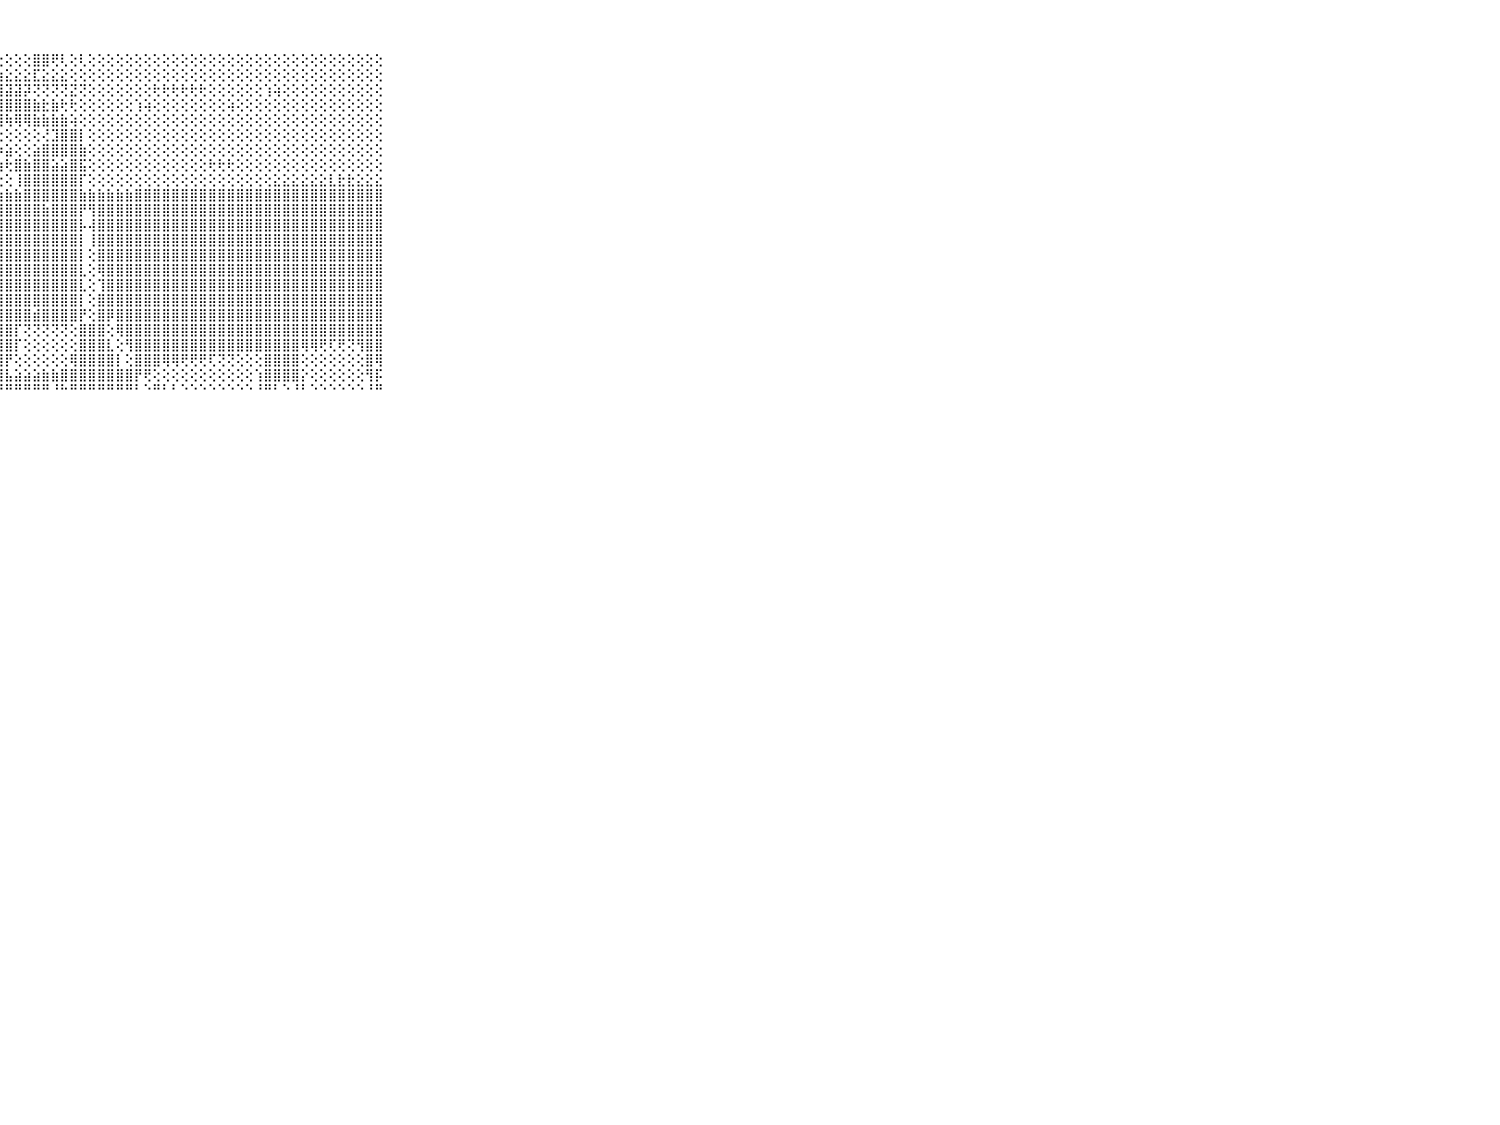

⠀⠀⠀⠀⠀⠀⠀⠀⠀⠀⠀⣿⣿⣿⣿⣿⣿⣿⣿⣿⣿⣿⣿⣿⣿⢿⡿⢕⢕⢕⢕⣿⣿⢟⢇⢕⢇⢕⢕⢕⢕⢕⢕⢕⢕⢕⢕⢕⢕⢕⢕⢕⢕⢕⢕⢕⢕⢕⢕⢕⢕⢕⢕⢕⢕⢕⢕⢕⢕⠀⠀⠀⠀⠀⠀⠀⠀⠀⠀⠀⠀
⠀⠀⠀⠀⠀⠀⠀⠀⠀⠀⠀⢿⢿⢿⢿⢿⣿⣿⣿⣿⢿⡿⣿⣾⣿⣿⣿⣵⣕⣕⣕⣏⣕⣕⣕⢕⢕⢕⢕⢕⢕⢕⢕⢕⢕⢕⢕⢕⢕⢕⢕⢕⢕⢕⢕⢕⢕⢕⢕⢕⢕⢕⢕⢕⢕⢕⢕⢕⢕⠀⠀⠀⠀⠀⠀⠀⠀⠀⠀⠀⠀
⠀⠀⠀⠀⠀⠀⠀⠀⠀⠀⠀⣿⣟⣟⣟⣟⢟⢇⢕⢕⢵⢱⣾⣿⣿⣿⣿⣿⣽⣽⡽⢝⢝⢝⢝⣝⢝⢕⢕⢕⢕⢕⢕⢕⢗⢗⢗⢗⢗⢗⢕⢕⢕⢕⢕⢕⢱⢵⢕⢕⢕⢕⢕⢕⢕⢕⢕⢕⢕⠀⠀⠀⠀⠀⠀⠀⠀⠀⠀⠀⠀
⠀⠀⠀⠀⠀⠀⠀⠀⠀⠀⠀⣿⣿⢿⢫⢽⢝⢕⢕⢕⢕⢻⣿⣿⣿⣿⣿⣿⣿⣿⣿⣷⣗⣷⢗⢗⢕⢕⢕⢕⢕⢕⢱⢵⢕⢕⢕⢕⢕⢕⢕⢕⢵⢕⢕⢕⢕⢕⢕⢕⢕⢕⢕⢕⢕⢕⢕⢕⢕⠀⠀⠀⠀⠀⠀⠀⠀⠀⠀⠀⠀
⠀⠀⠀⠀⠀⠀⠀⠀⠀⠀⠀⢝⢝⢝⢝⢝⢟⢟⢟⢟⢗⢞⢟⢟⢟⢟⢟⢻⢷⢿⢿⣷⣷⣷⣷⢵⢕⢕⢕⢕⢕⢕⢕⢕⢕⢕⢕⢕⢕⢕⢕⢕⢕⢕⢕⢕⢕⢕⢕⢕⢕⢕⢕⢕⢕⢕⢕⢕⢕⠀⠀⠀⠀⠀⠀⠀⠀⠀⠀⠀⠀
⠀⠀⠀⠀⠀⠀⠀⠀⠀⠀⠀⢕⢕⢕⢕⢕⢕⢕⢕⢕⢕⢕⢕⢕⢕⢕⢕⢕⢕⢕⢕⢕⢜⣹⣿⣿⡇⢕⢕⢕⢕⢕⢕⢕⢕⢕⢕⢕⢕⢕⢕⢕⢕⢕⢕⢕⢕⢕⢕⢕⢕⢕⢕⢕⢕⢕⢕⢕⢕⠀⠀⠀⠀⠀⠀⠀⠀⠀⠀⠀⠀
⠀⠀⠀⠀⠀⠀⠀⠀⠀⠀⠀⢕⢕⢕⢕⢕⢕⢕⢕⢕⢕⢕⢕⢕⢕⢕⢱⡵⣵⢕⢕⣵⣿⣿⣿⣿⣷⢕⢕⢕⢕⢕⢕⢕⢕⢕⢕⢕⢕⢕⢕⢕⢕⢕⢕⢕⢕⢕⢕⢕⢕⢕⢕⢕⢕⢕⢕⢕⢕⠀⠀⠀⠀⠀⠀⠀⠀⠀⠀⠀⠀
⠀⠀⠀⠀⠀⠀⠀⠀⠀⠀⠀⣵⣵⣵⣵⣵⣵⣵⣵⣵⢵⢵⢵⣵⢷⣷⢷⢷⢗⣿⣷⣿⣿⣵⣵⣿⣯⢕⢕⢕⢕⢕⢕⢕⢕⢕⢕⢕⢕⢕⢗⢗⢗⢕⢕⢕⢕⢕⢕⢕⢕⢕⢕⢕⢕⢕⢕⢕⢕⠀⠀⠀⠀⠀⠀⠀⠀⠀⠀⠀⠀
⠀⠀⠀⠀⠀⠀⠀⠀⠀⠀⠀⣿⣿⣿⢽⡽⢕⢕⢕⢕⢕⢕⢕⢕⢕⢕⢕⢕⢕⢸⣿⣿⣿⣿⣿⣿⡏⢕⢕⢕⢕⢕⢕⢕⢕⢕⢕⢕⢕⢕⢕⢕⢕⢕⢕⢕⢕⣕⣕⣕⣕⣕⣕⣇⣗⣗⣕⣕⣕⠀⠀⠀⠀⠀⠀⠀⠀⠀⠀⠀⠀
⠀⠀⠀⠀⠀⠀⠀⠀⠀⠀⠀⣿⣿⣿⣿⣿⣿⣿⣿⣿⣿⣷⣵⣵⣵⣵⣵⣵⣷⣷⣿⣿⣿⣿⣿⣿⣷⣷⣷⣷⣷⣷⣿⣿⣿⣿⣿⣿⣿⣿⣿⣿⣿⣿⣿⣿⣿⣿⣿⣿⣿⣿⣿⣿⣿⣿⣿⣿⣿⠀⠀⠀⠀⠀⠀⠀⠀⠀⠀⠀⠀
⠀⠀⠀⠀⠀⠀⠀⠀⠀⠀⠀⣿⣿⣿⣿⣿⣿⣿⣿⣿⣿⣿⣿⣿⣿⢿⣿⣿⣿⣿⣿⣿⣷⣿⣿⣿⡟⢻⣿⣿⣿⣿⣿⣿⣿⣿⣿⣿⣿⣿⣿⣿⣿⣿⣿⣿⣿⣿⣿⣿⣿⣿⣿⣿⣿⣿⣿⣿⣿⠀⠀⠀⠀⠀⠀⠀⠀⠀⠀⠀⠀
⠀⠀⠀⠀⠀⠀⠀⠀⠀⠀⠀⣿⣿⣿⣿⣿⣿⣿⣿⣿⣿⣿⣿⣿⣷⣸⣿⣿⣿⣿⣿⣿⣿⣿⣿⣿⡧⢼⣿⣿⣿⣿⣿⣿⣿⣿⣿⣿⣿⣿⣿⣿⣿⣿⣿⣿⣿⣿⣿⣿⣿⣿⣿⣿⣿⣿⣿⣿⣿⠀⠀⠀⠀⠀⠀⠀⠀⠀⠀⠀⠀
⠀⠀⠀⠀⠀⠀⠀⠀⠀⠀⠀⣿⣿⣿⣿⣿⣿⣿⣿⣿⣿⣿⣿⣿⣿⢕⣿⣿⣿⣿⣿⣿⣿⣿⣿⣿⡇⢸⣿⣿⣿⣿⣿⣿⣿⣿⣿⣿⣿⣿⣿⣿⣿⣿⣿⣿⣿⣿⣿⣿⣿⣿⣿⣿⣿⣿⣿⣿⣿⠀⠀⠀⠀⠀⠀⠀⠀⠀⠀⠀⠀
⠀⠀⠀⠀⠀⠀⠀⠀⠀⠀⠀⣿⣿⣿⣿⣿⣿⣿⣿⣿⣿⣿⣿⣿⣿⢕⢿⣿⣿⣿⣿⣿⣿⣿⣿⣿⡇⢕⣿⣿⣿⣿⣿⣿⣿⣿⣿⣿⣿⣿⣿⣿⣿⣿⣿⣿⣿⣿⣿⣿⣿⣿⣿⣿⣿⣿⣿⣿⣿⠀⠀⠀⠀⠀⠀⠀⠀⠀⠀⠀⠀
⠀⠀⠀⠀⠀⠀⠀⠀⠀⠀⠀⣿⣿⣿⣿⣿⣿⣿⣿⣿⣿⣿⣿⣿⣿⢕⣿⣿⣿⣿⣿⣿⣿⣿⣿⣿⣇⢕⢿⣿⣿⣿⣿⣿⣿⣿⣿⣿⣿⣿⣿⣿⣿⣿⣿⣿⣿⣿⣿⣿⣿⣿⣿⣿⣿⣿⣿⣿⣿⠀⠀⠀⠀⠀⠀⠀⠀⠀⠀⠀⠀
⠀⠀⠀⠀⠀⠀⠀⠀⠀⠀⠀⣿⣿⣿⣿⣿⣿⣿⣿⣿⣿⣿⣿⣿⣿⢕⣿⣿⣿⣿⣿⣿⣿⣿⣿⣿⣇⢕⢹⣿⣿⣿⣿⣿⣿⣿⣿⣿⣿⣿⣿⣿⣿⣿⣿⣿⣿⣿⣿⣿⣿⣿⣿⣿⣿⣿⣿⣿⣿⠀⠀⠀⠀⠀⠀⠀⠀⠀⠀⠀⠀
⠀⠀⠀⠀⠀⠀⠀⠀⠀⠀⠀⣿⣿⣿⣿⣿⣿⣿⣿⣿⣿⣿⣿⣿⣿⢕⣿⣿⣿⣿⣿⣿⣿⣿⣿⣿⡇⢕⣿⣿⣿⣿⣿⣿⣿⣿⣿⣿⣿⣿⣿⣿⣿⣿⣿⣿⣿⣿⣿⣿⣿⣿⣿⣿⣿⣿⣿⣿⣿⠀⠀⠀⠀⠀⠀⠀⠀⠀⠀⠀⠀
⠀⠀⠀⠀⠀⠀⠀⠀⠀⠀⠀⣿⣿⣿⣿⣿⣿⣿⣿⣿⣿⣿⣿⣿⣿⢕⣿⣿⣿⣿⣿⣾⣿⣿⣿⣿⡟⢕⣿⡿⣿⣿⣿⣿⣿⣿⣿⣿⣿⣿⣿⣿⣿⣿⣿⣿⣿⣿⣿⣿⣿⣿⣿⣿⣿⣿⣿⣿⣿⠀⠀⠀⠀⠀⠀⠀⠀⠀⠀⠀⠀
⠀⠀⠀⠀⠀⠀⠀⠀⠀⠀⠀⣿⣿⣿⣿⣿⣿⣿⣿⣿⣿⣿⣿⣿⣿⣕⣿⣿⣿⡏⢝⢝⢝⢝⢝⢕⣿⣿⣿⢕⢿⣿⣿⣿⣿⣿⣿⣿⣿⣿⣿⣿⣿⣿⣿⣿⣿⣿⣿⣿⣿⣿⣿⣿⣿⣿⣿⣿⣿⠀⠀⠀⠀⠀⠀⠀⠀⠀⠀⠀⠀
⠀⠀⠀⠀⠀⠀⠀⠀⠀⠀⠀⣿⣿⣿⣿⣿⣿⣿⣿⣿⣿⣿⣿⣿⣿⣿⣿⣿⣿⡏⢕⢕⢕⢕⢕⢕⣿⣿⣿⣇⢕⢻⣿⣿⣿⣿⣿⣿⣿⣿⣿⣿⣿⣿⣿⣿⣿⣿⣿⣿⢿⢿⢟⢏⢟⢝⢻⣿⣿⠀⠀⠀⠀⠀⠀⠀⠀⠀⠀⠀⠀
⠀⠀⠀⠀⠀⠀⠀⠀⠀⠀⠀⣿⣿⣿⣿⣿⣿⣿⣿⣿⣿⣿⣿⣿⣿⣿⣿⣿⡟⢕⢕⢕⢕⢕⢕⢿⣿⣿⣿⣿⡇⢕⣿⣿⣿⢿⢿⢟⢟⢟⢏⢝⢝⢕⢕⢕⣿⣿⣿⣿⢕⢕⢕⢕⢕⢕⢕⣿⢿⠀⠀⠀⠀⠀⠀⠀⠀⠀⠀⠀⠀
⠀⠀⠀⠀⠀⠀⠀⠀⠀⠀⠀⣿⣿⣿⣿⣿⣿⣿⣿⣿⣿⣿⣿⣿⣿⣿⣿⣿⣧⣵⣵⣵⣷⣷⣿⣿⣿⣿⣿⣿⣿⣿⡟⢟⢕⢕⢕⢕⢕⢕⢕⢕⢕⢕⢕⢱⣿⣿⣿⣿⡕⢕⢕⢕⢕⢕⢕⢻⡯⠀⠀⠀⠀⠀⠀⠀⠀⠀⠀⠀⠀
⠀⠀⠀⠀⠀⠀⠀⠀⠀⠀⠀⠛⠛⠛⠛⠛⠛⠛⠛⠛⠛⠛⠛⠛⠛⠛⠛⠛⠛⠛⠛⠛⠛⠘⠓⠛⠛⠛⠛⠛⠛⠛⠃⠑⠛⠃⠃⠑⠑⠑⠑⠑⠑⠑⠑⠘⠛⠃⠑⠘⠃⠑⠑⠑⠑⠑⠑⠘⠛⠀⠀⠀⠀⠀⠀⠀⠀⠀⠀⠀⠀